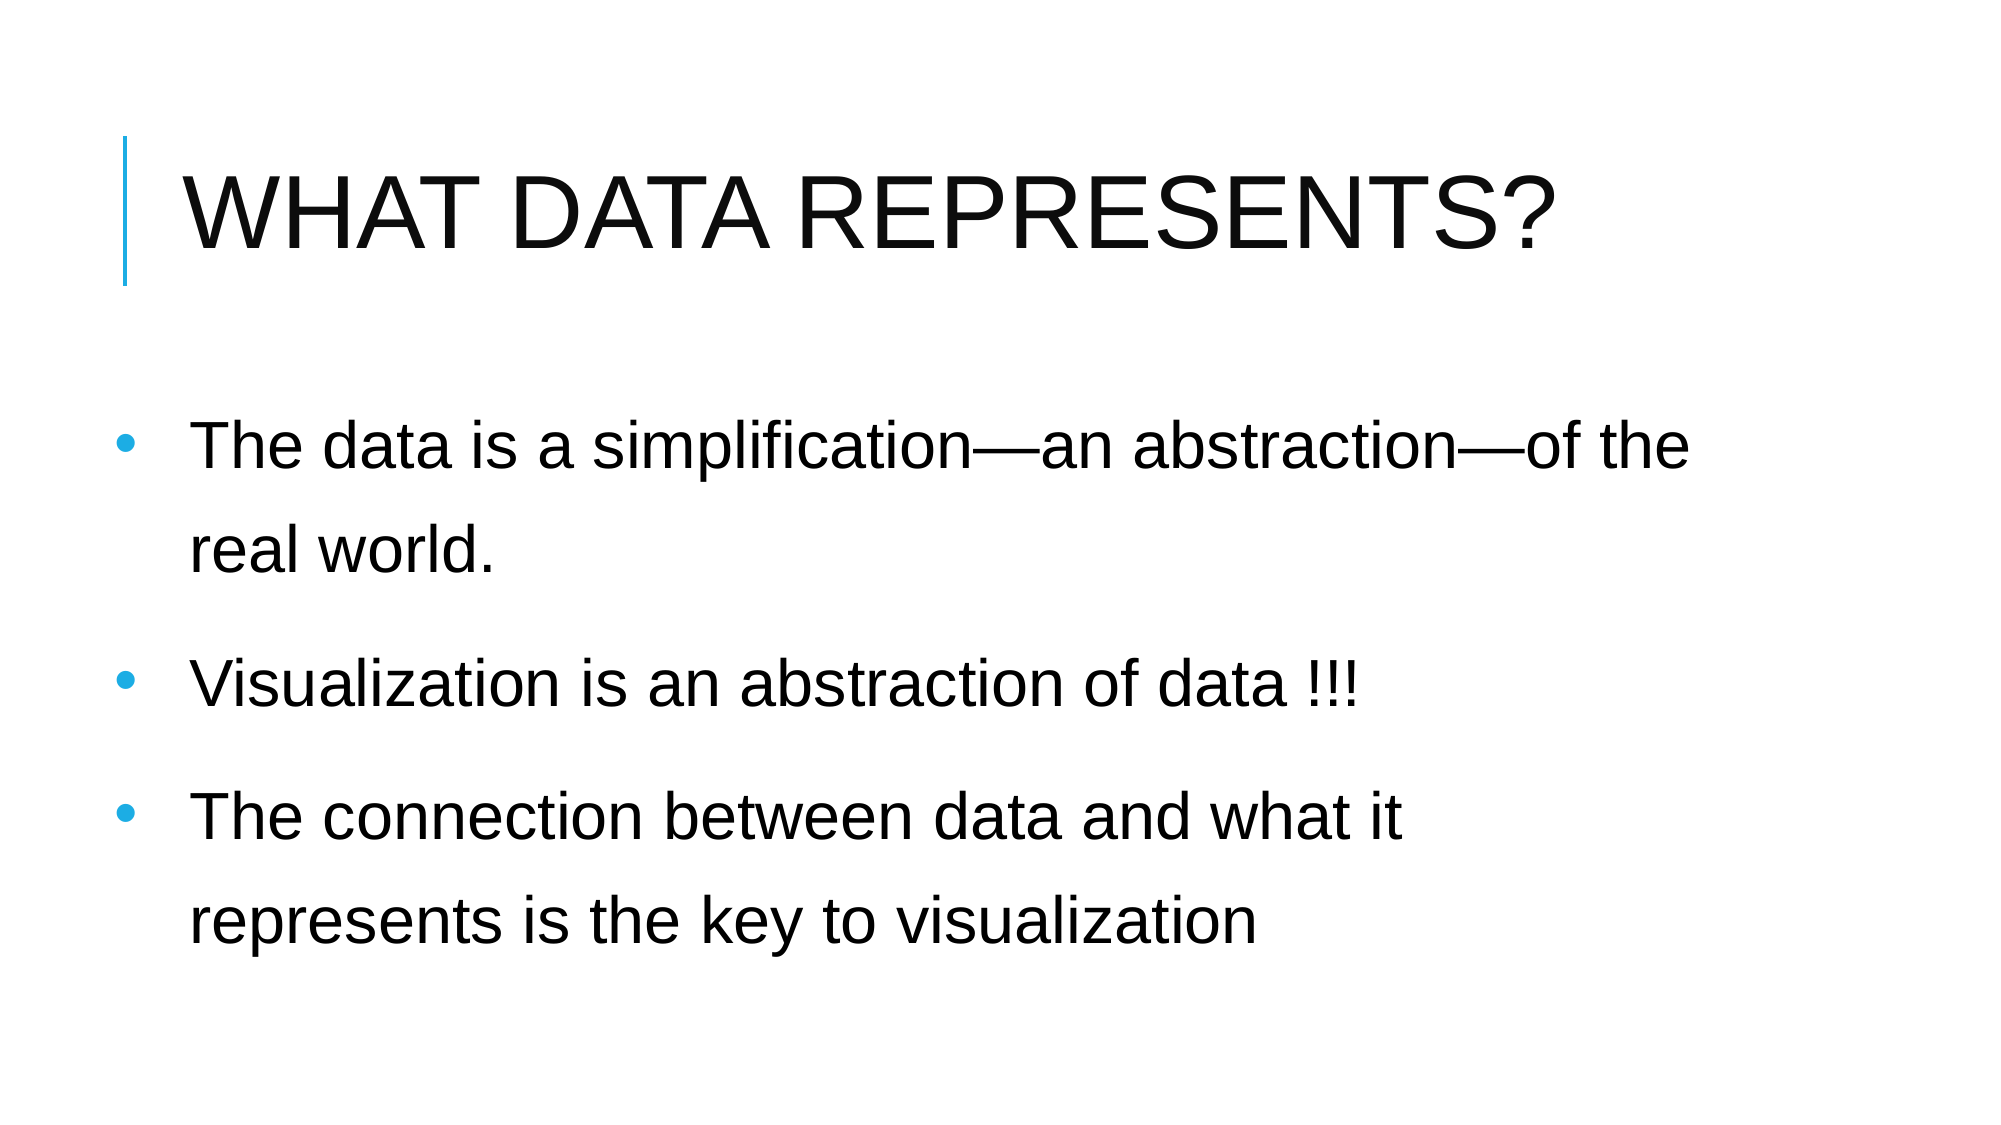

# WHAT DATA REPRESENTS?
The data is a simplification—an abstraction—of the real world.
Visualization is an abstraction of data !!!
The connection between data and what it represents is the key to visualization